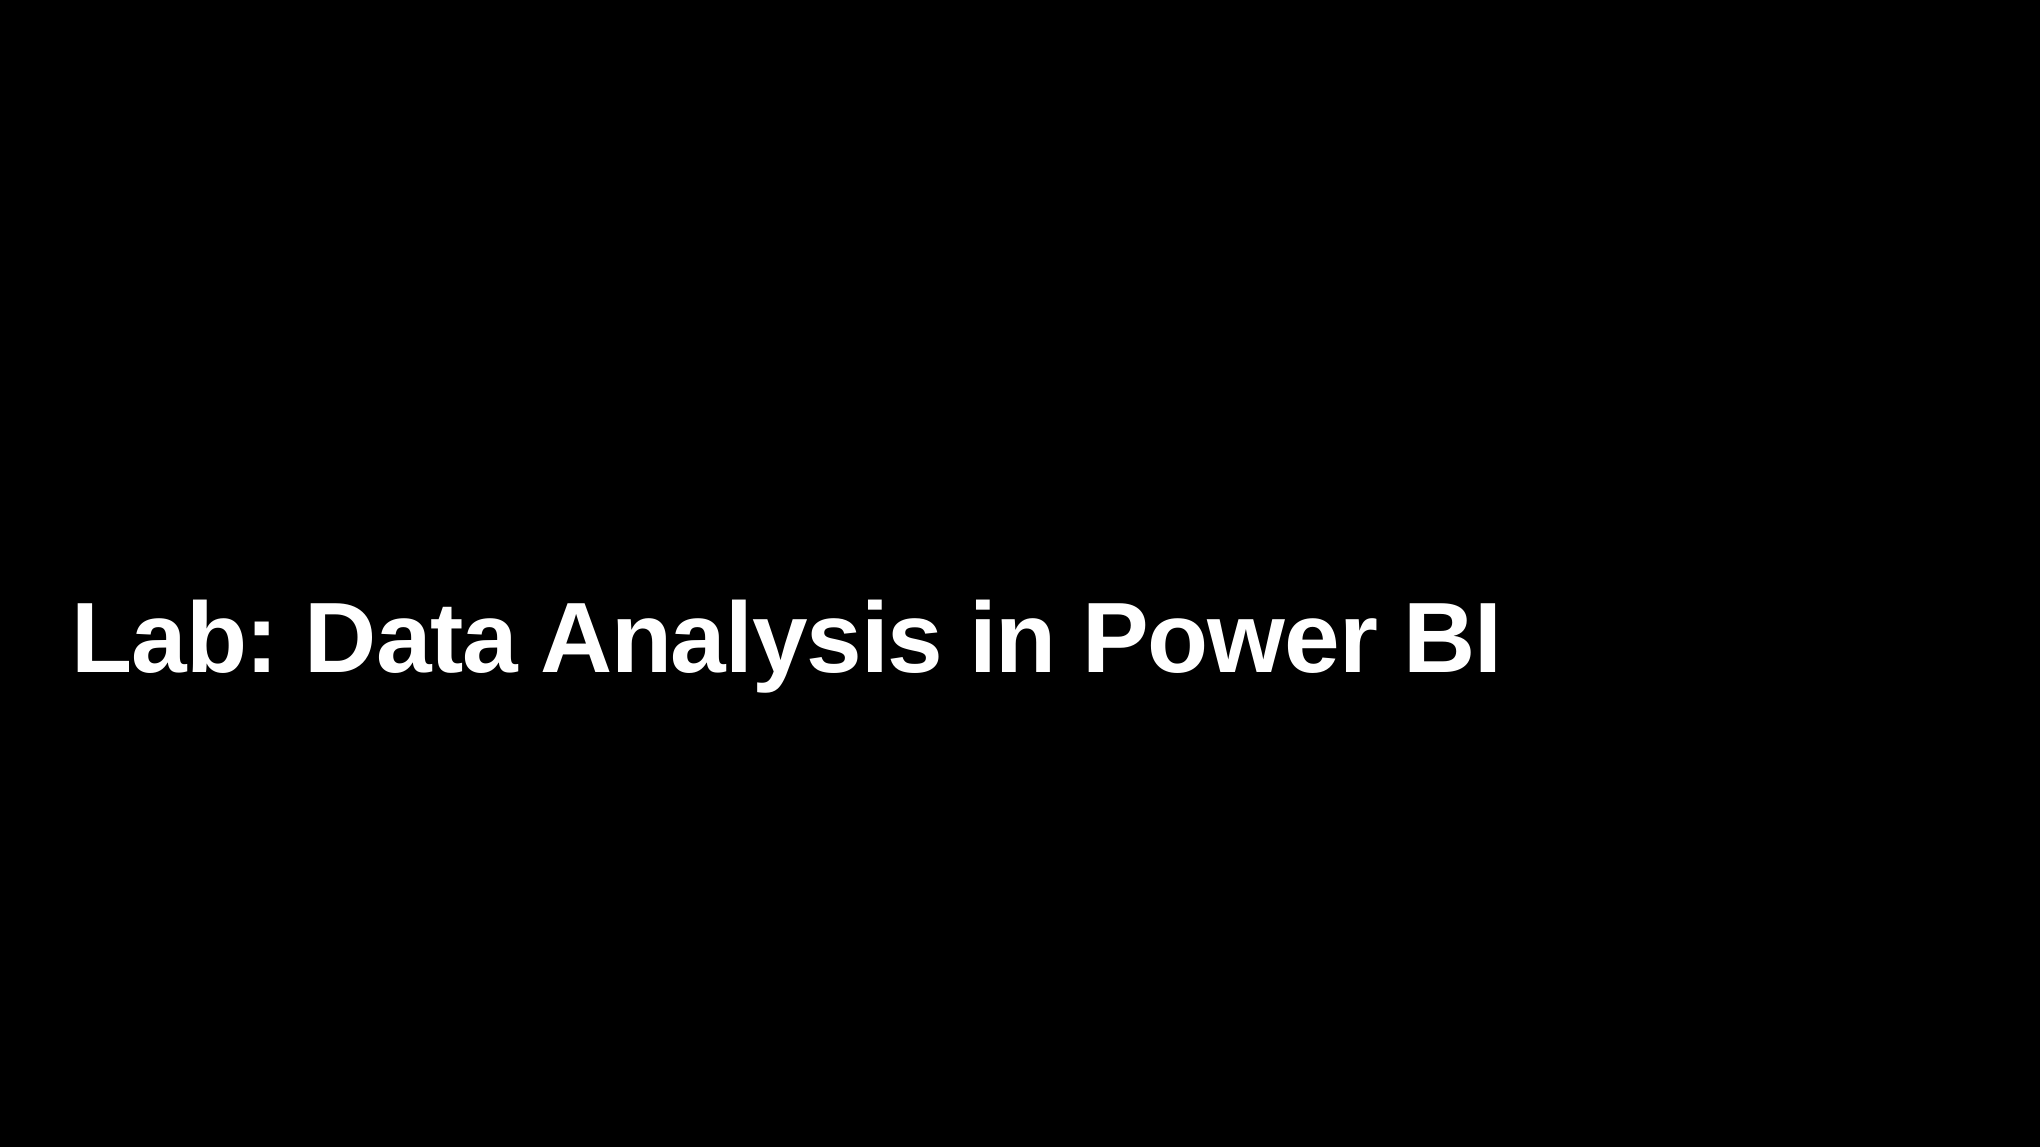

# Lab: Data Analysis in Power BI